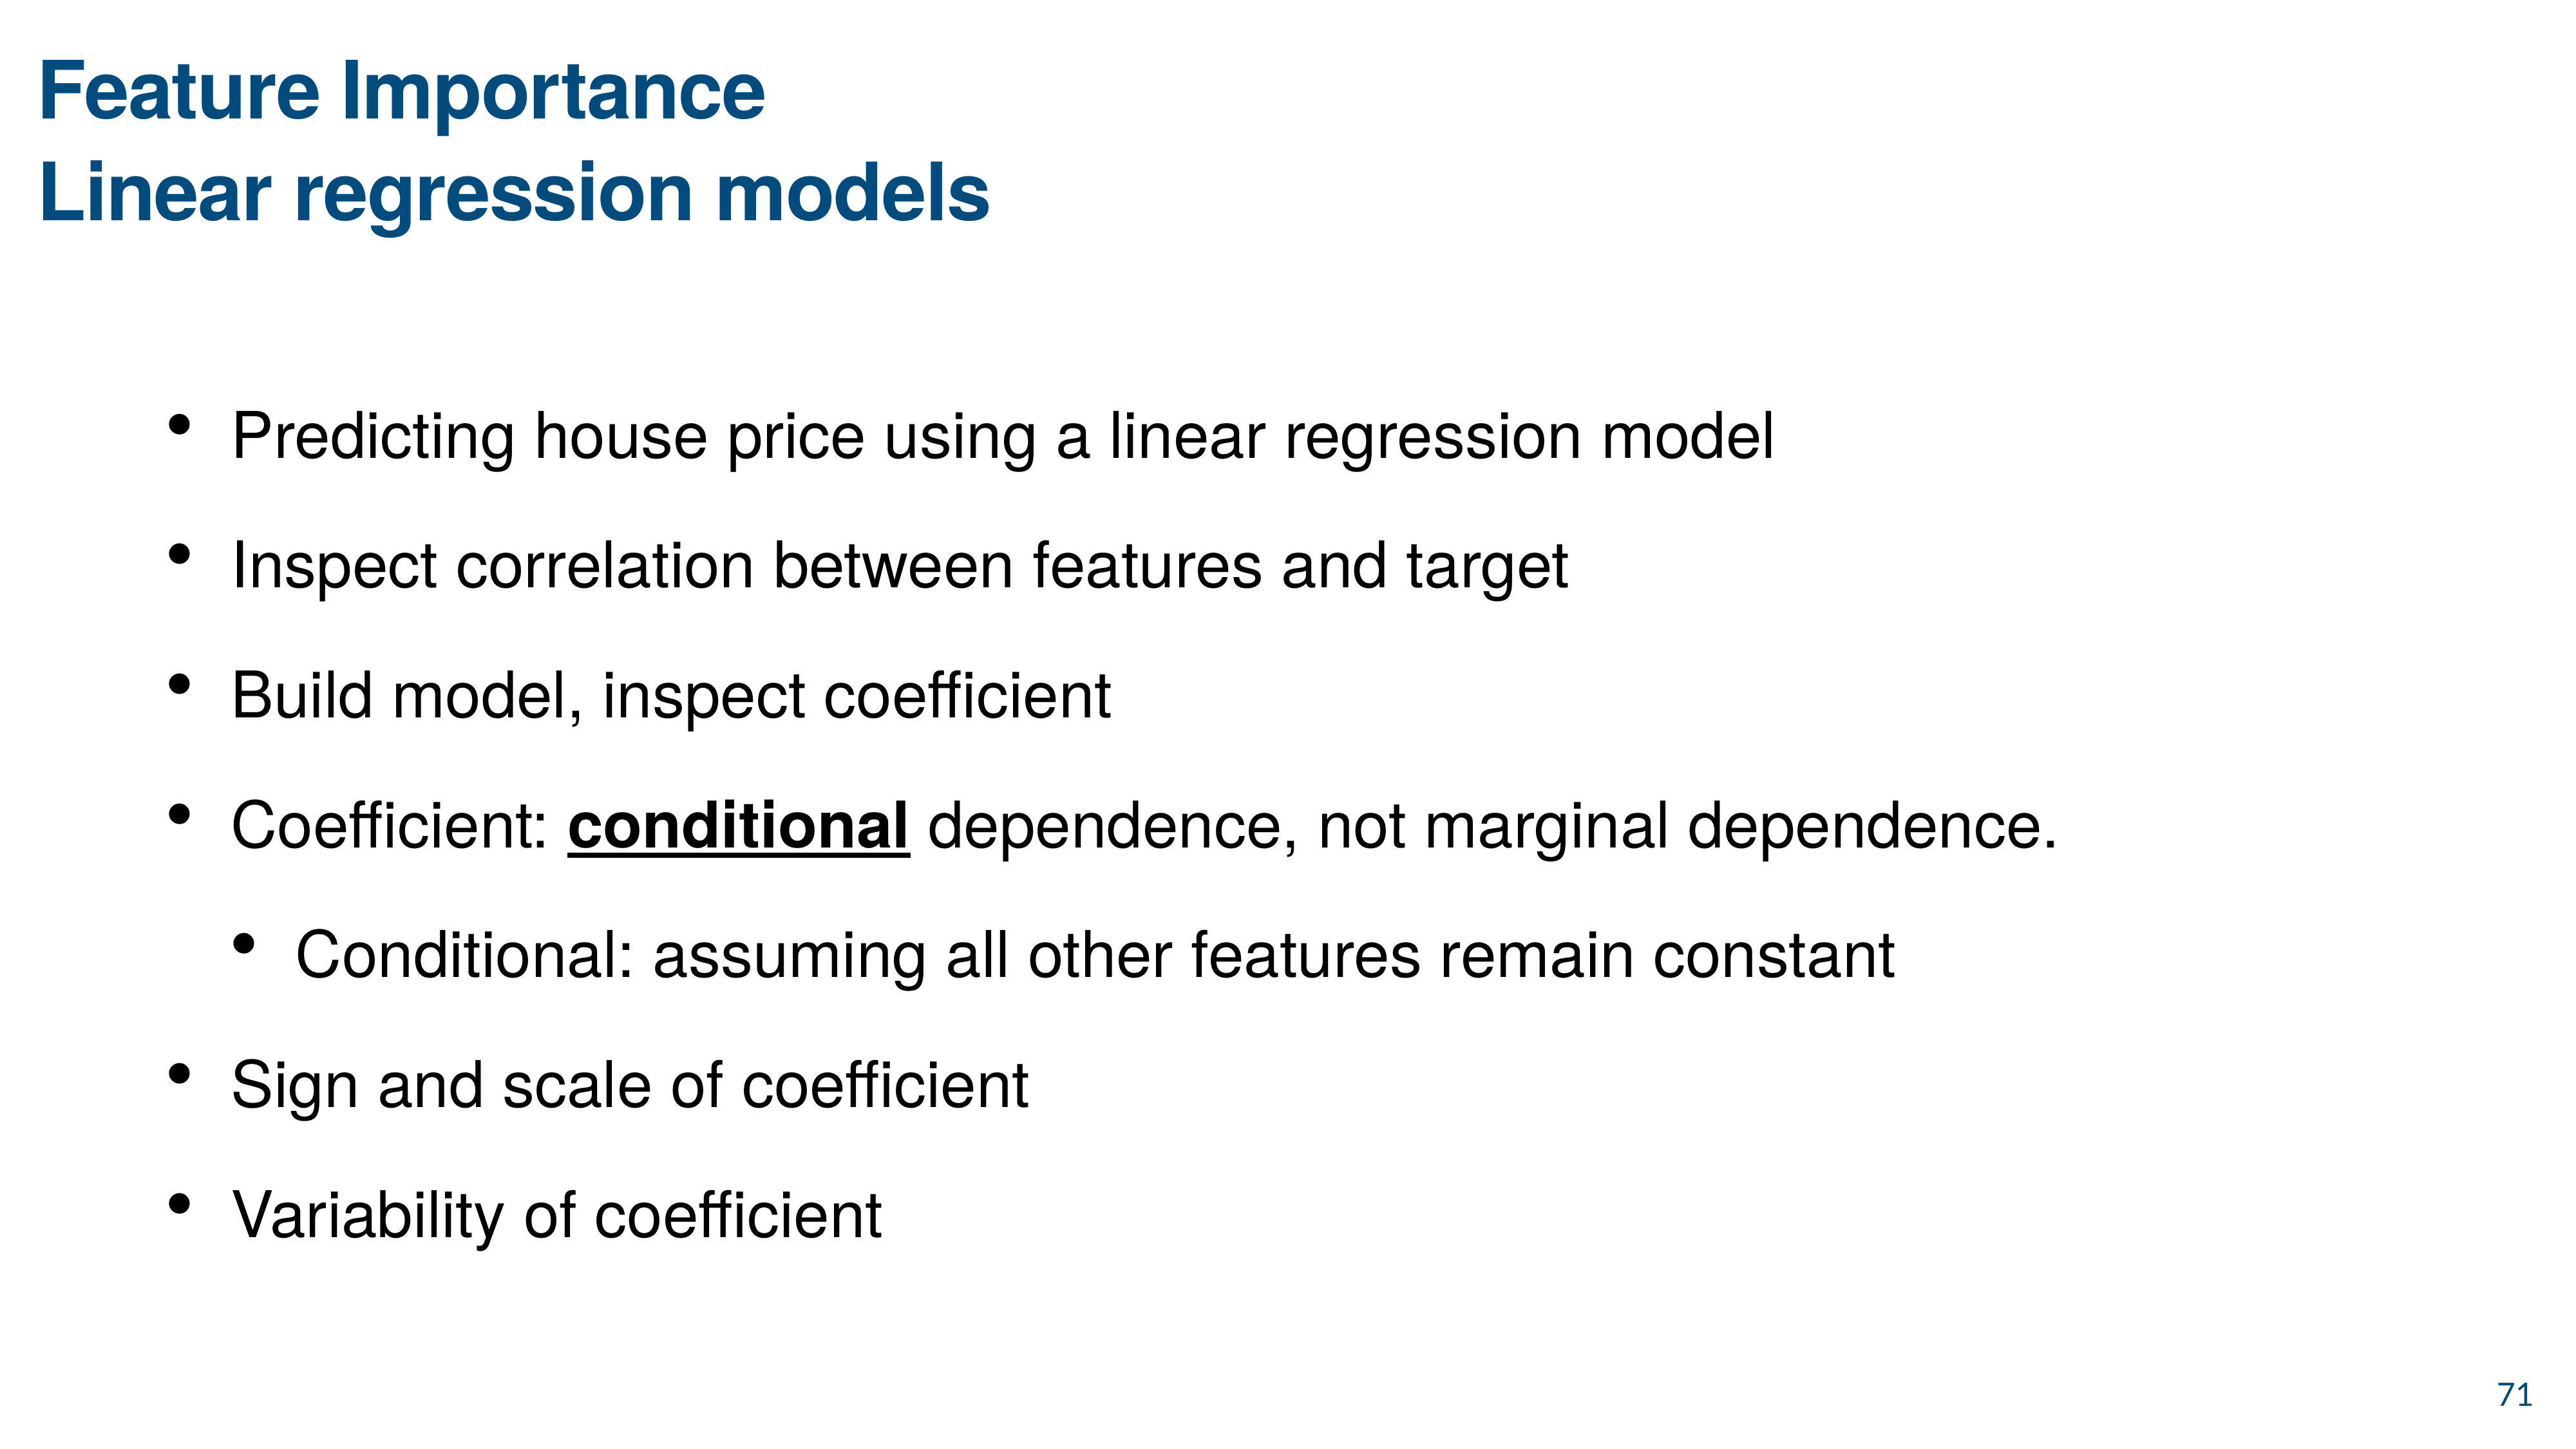

Feature Importance
Linear regression models
Predicting house price using a linear regression model
Inspect correlation between features and target
Build model, inspect coefficient
Coefficient: conditional dependence, not marginal dependence.
Conditional: assuming all other features remain constant
Sign and scale of coefficient
Variability of coefficient
71